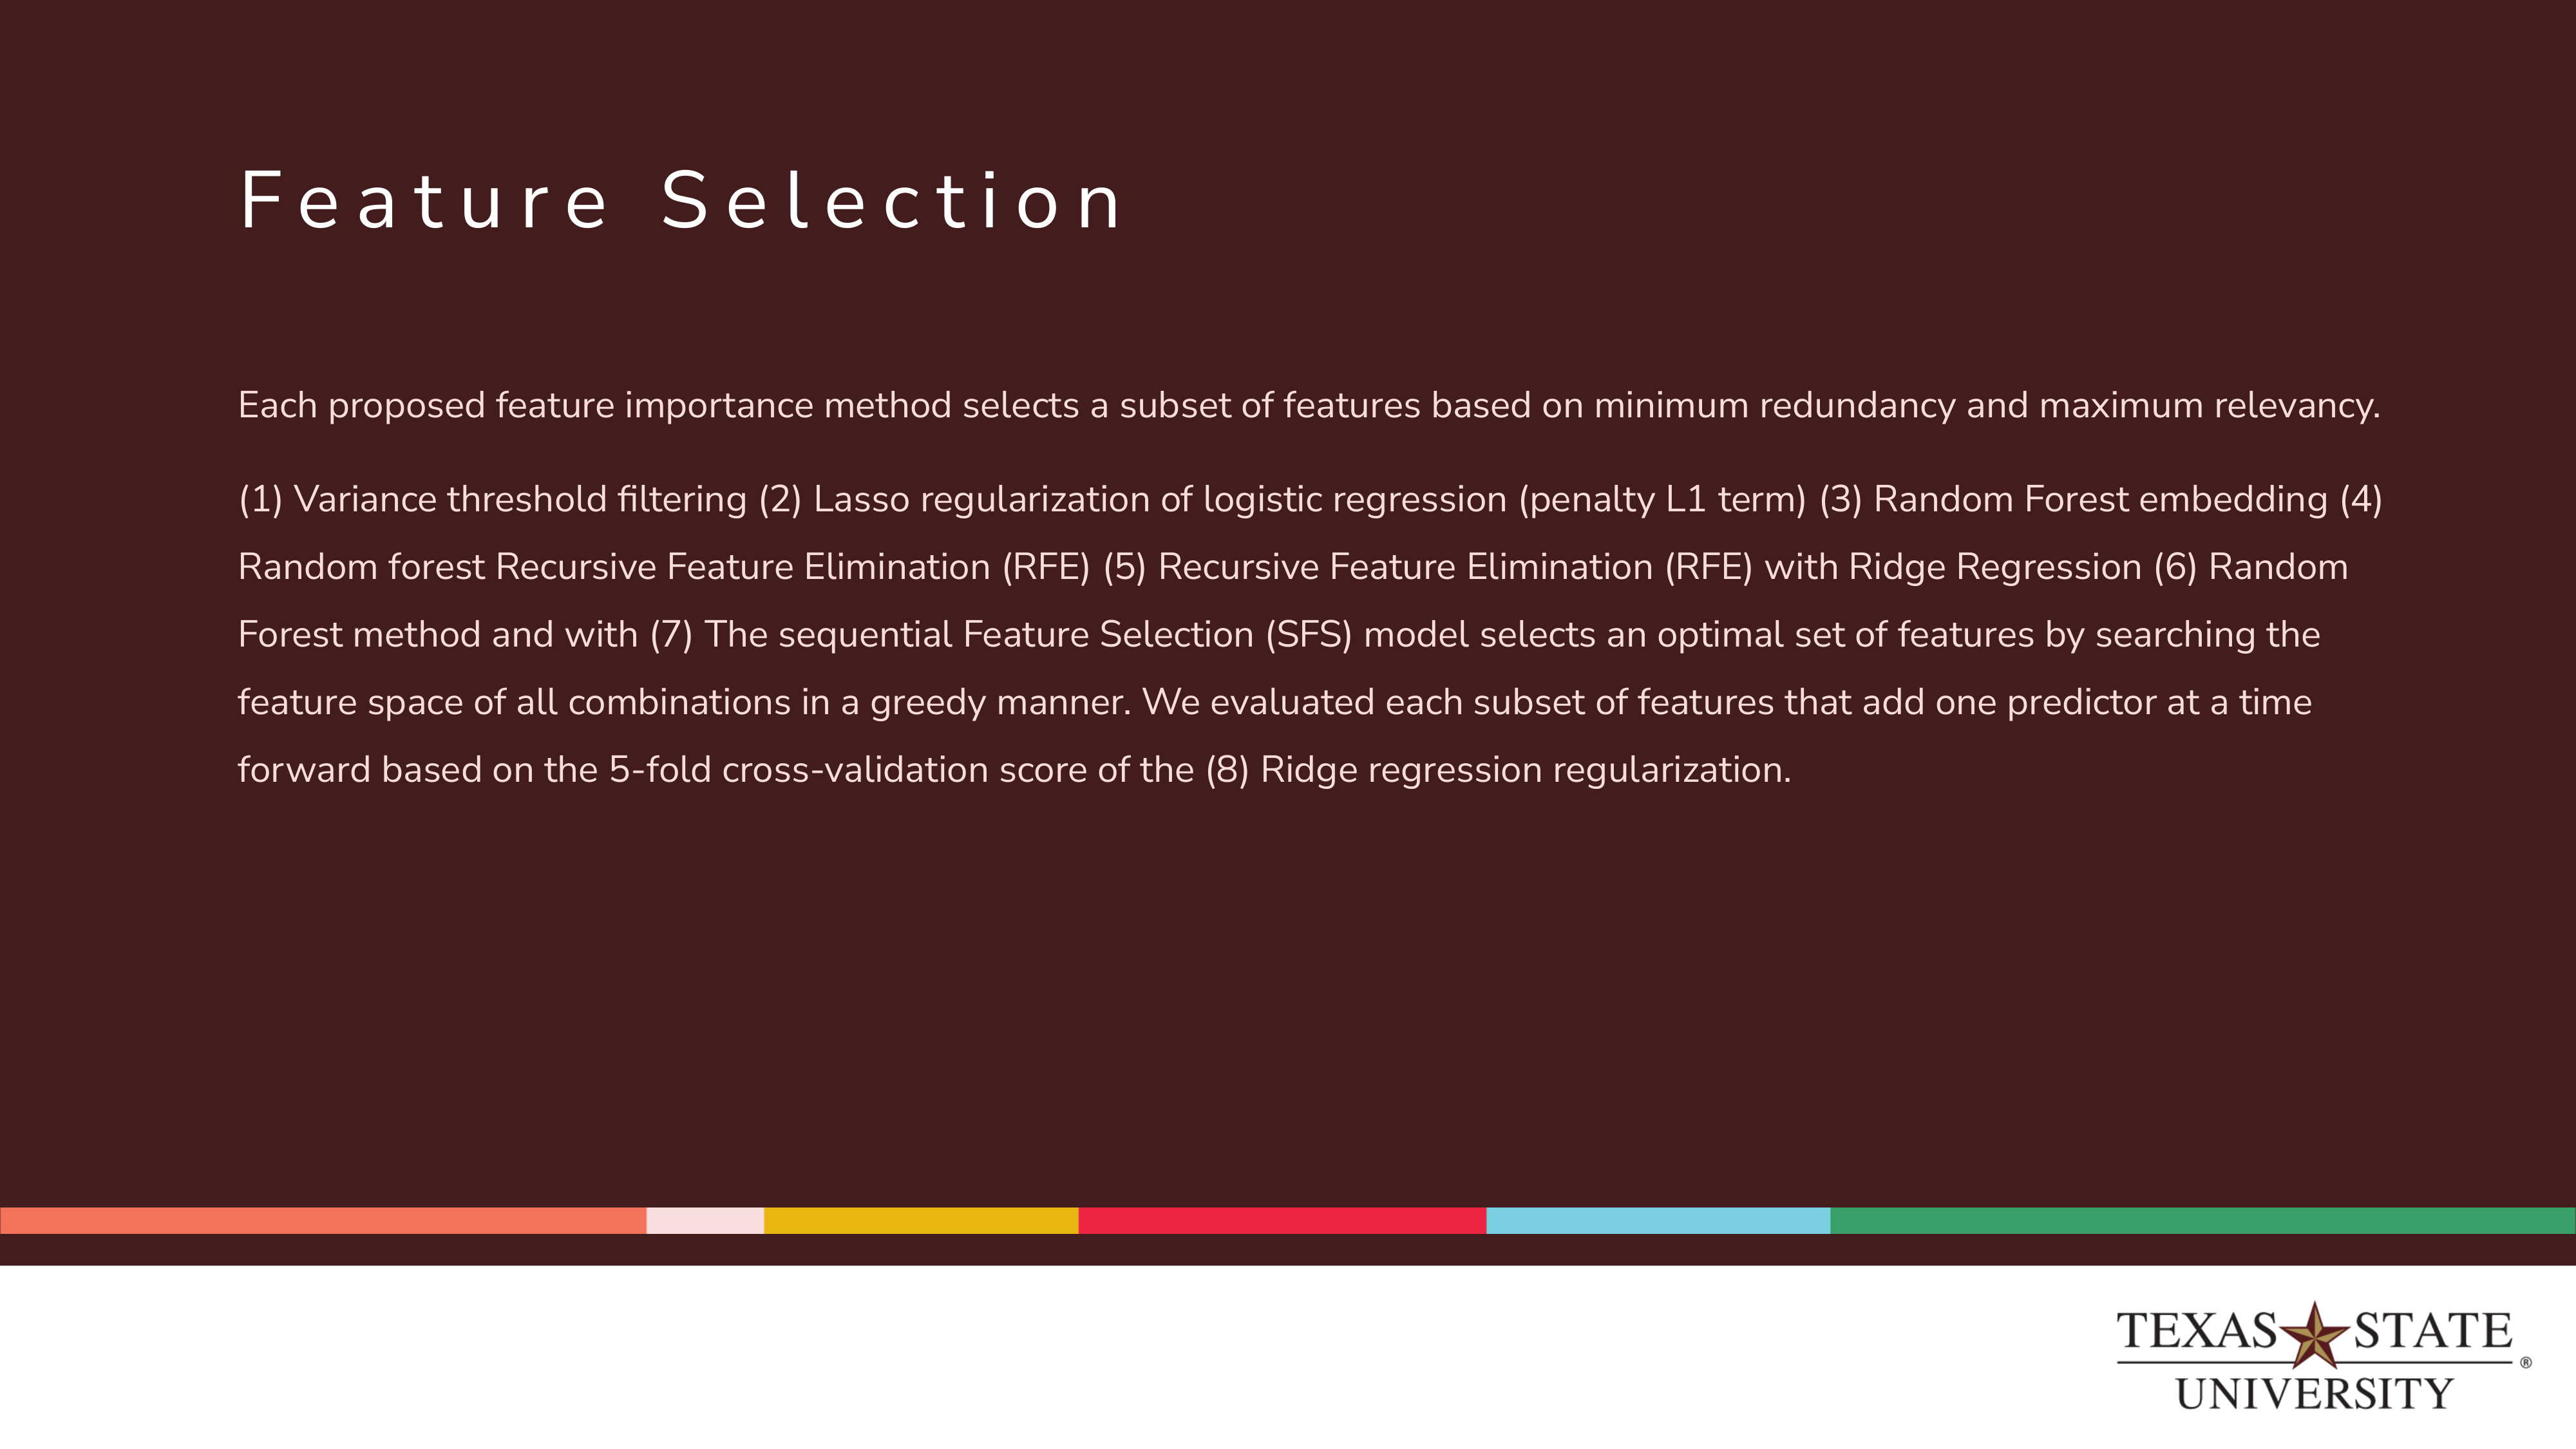

# Feature Selection
Each proposed feature importance method selects a subset of features based on minimum redundancy and maximum relevancy.
(1) Variance threshold filtering (2) Lasso regularization of logistic regression (penalty L1 term) (3) Random Forest embedding (4) Random forest Recursive Feature Elimination (RFE) (5) Recursive Feature Elimination (RFE) with Ridge Regression (6) Random Forest method and with (7) The sequential Feature Selection (SFS) model selects an optimal set of features by searching the feature space of all combinations in a greedy manner. We evaluated each subset of features that add one predictor at a time forward based on the 5-fold cross-validation score of the (8) Ridge regression regularization.